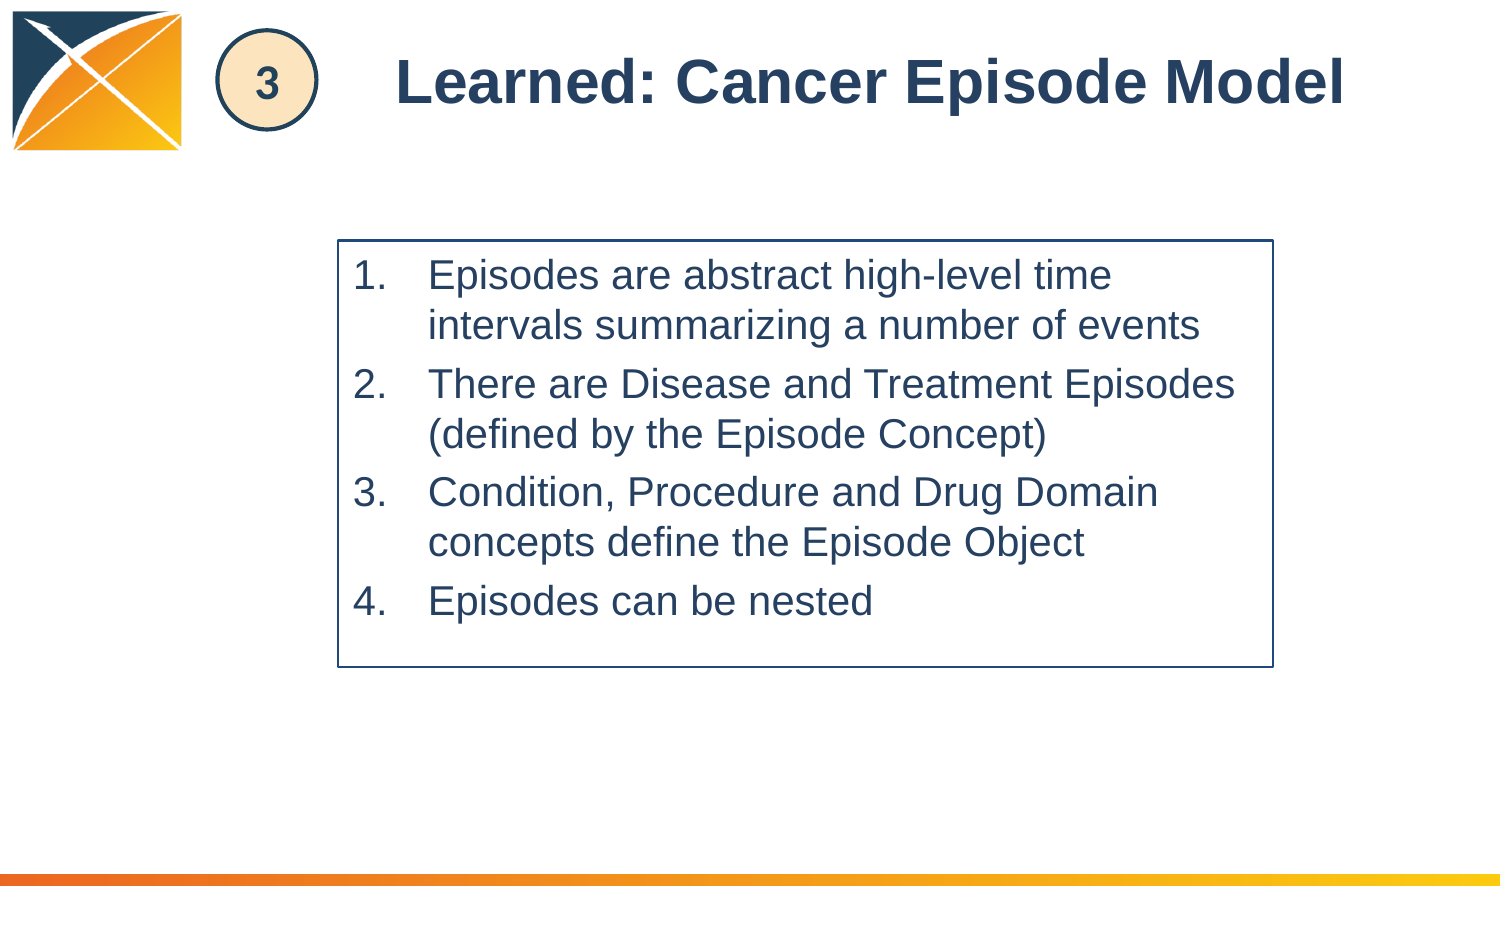

# Learned: Cancer Episode Model
3
Episodes are abstract high-level time intervals summarizing a number of events
There are Disease and Treatment Episodes (defined by the Episode Concept)
Condition, Procedure and Drug Domain concepts define the Episode Object
Episodes can be nested